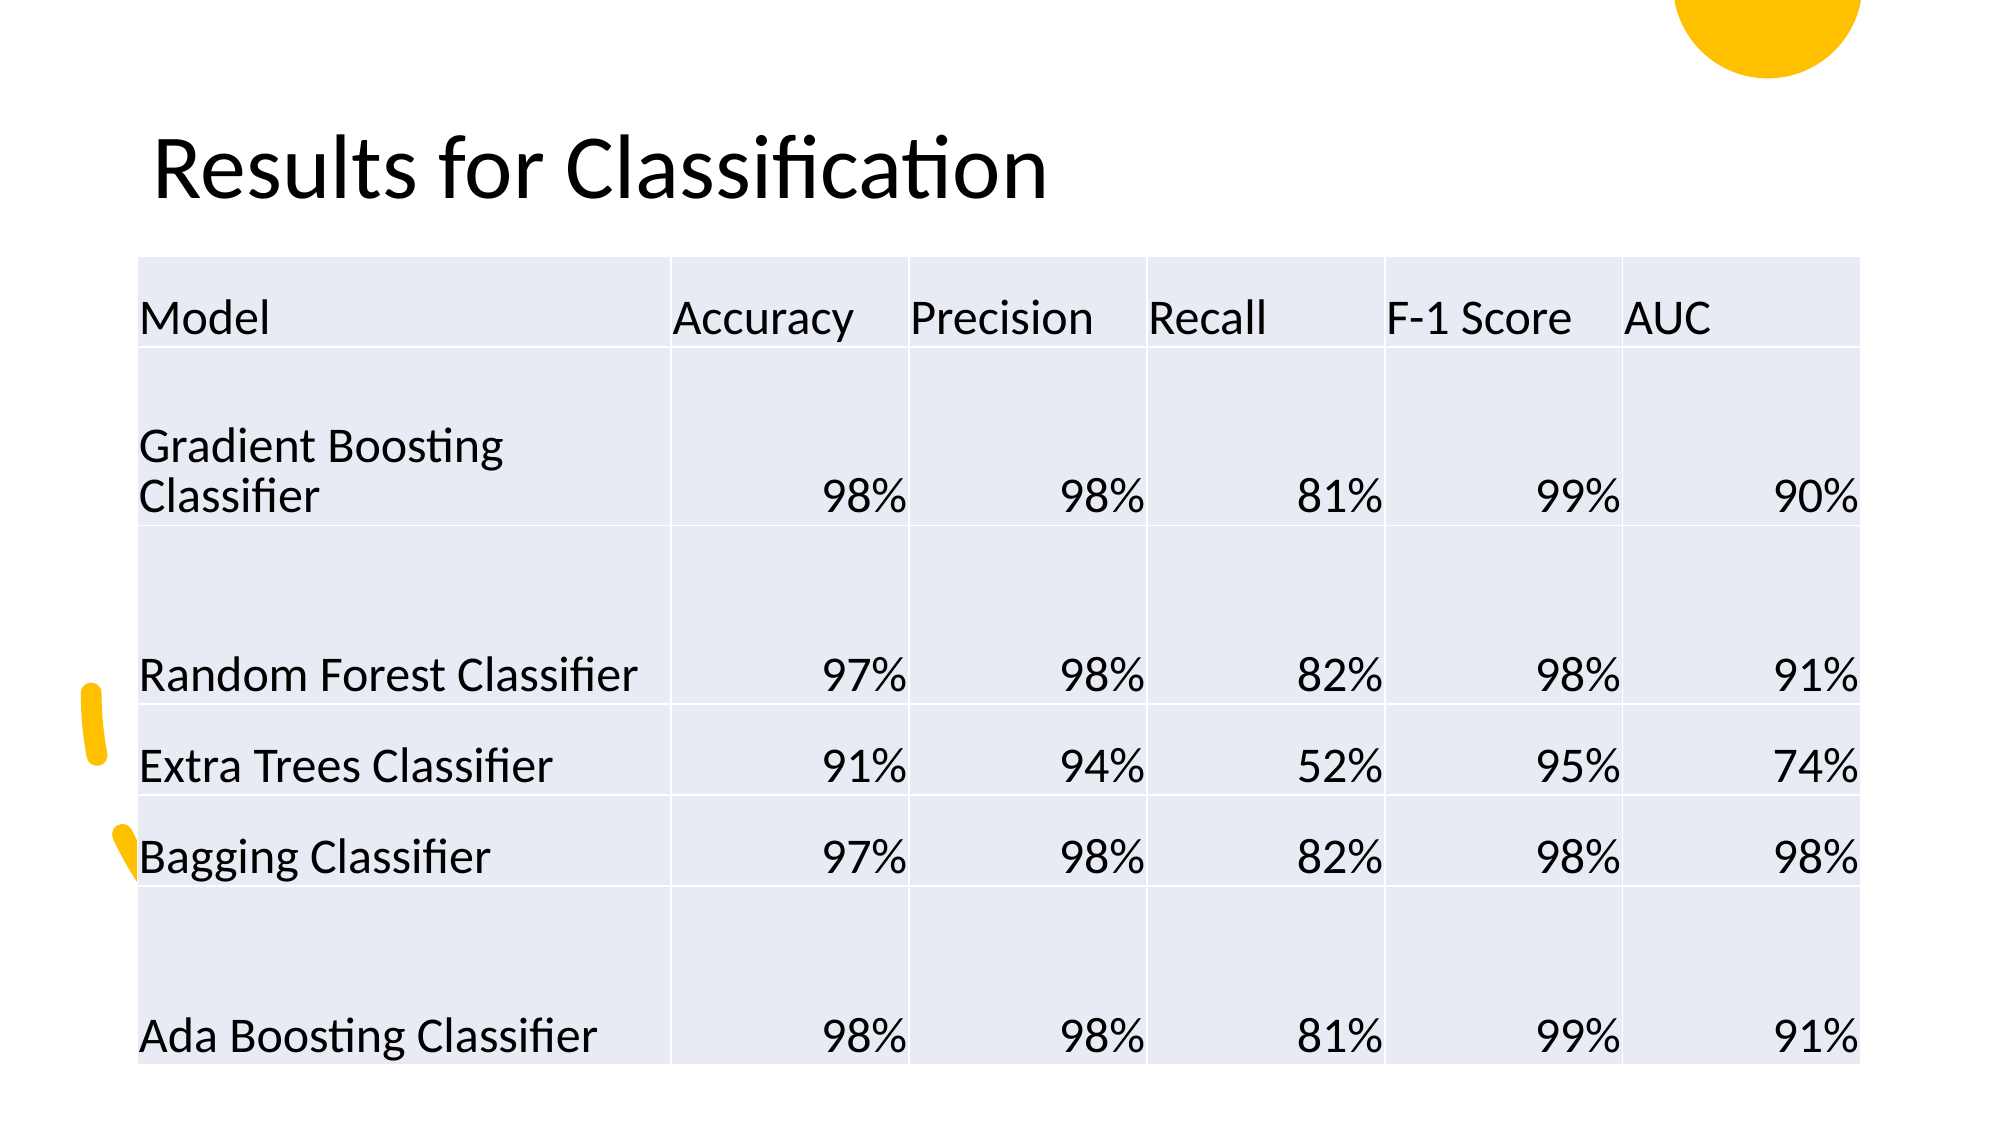

# Results for Classification
| Model | Accuracy | Precision | Recall | F-1 Score | AUC |
| --- | --- | --- | --- | --- | --- |
| Gradient Boosting Classifier | 98% | 98% | 81% | 99% | 90% |
| Random Forest Classifier | 97% | 98% | 82% | 98% | 91% |
| Extra Trees Classifier | 91% | 94% | 52% | 95% | 74% |
| Bagging Classifier | 97% | 98% | 82% | 98% | 98% |
| Ada Boosting Classifier | 98% | 98% | 81% | 99% | 91% |